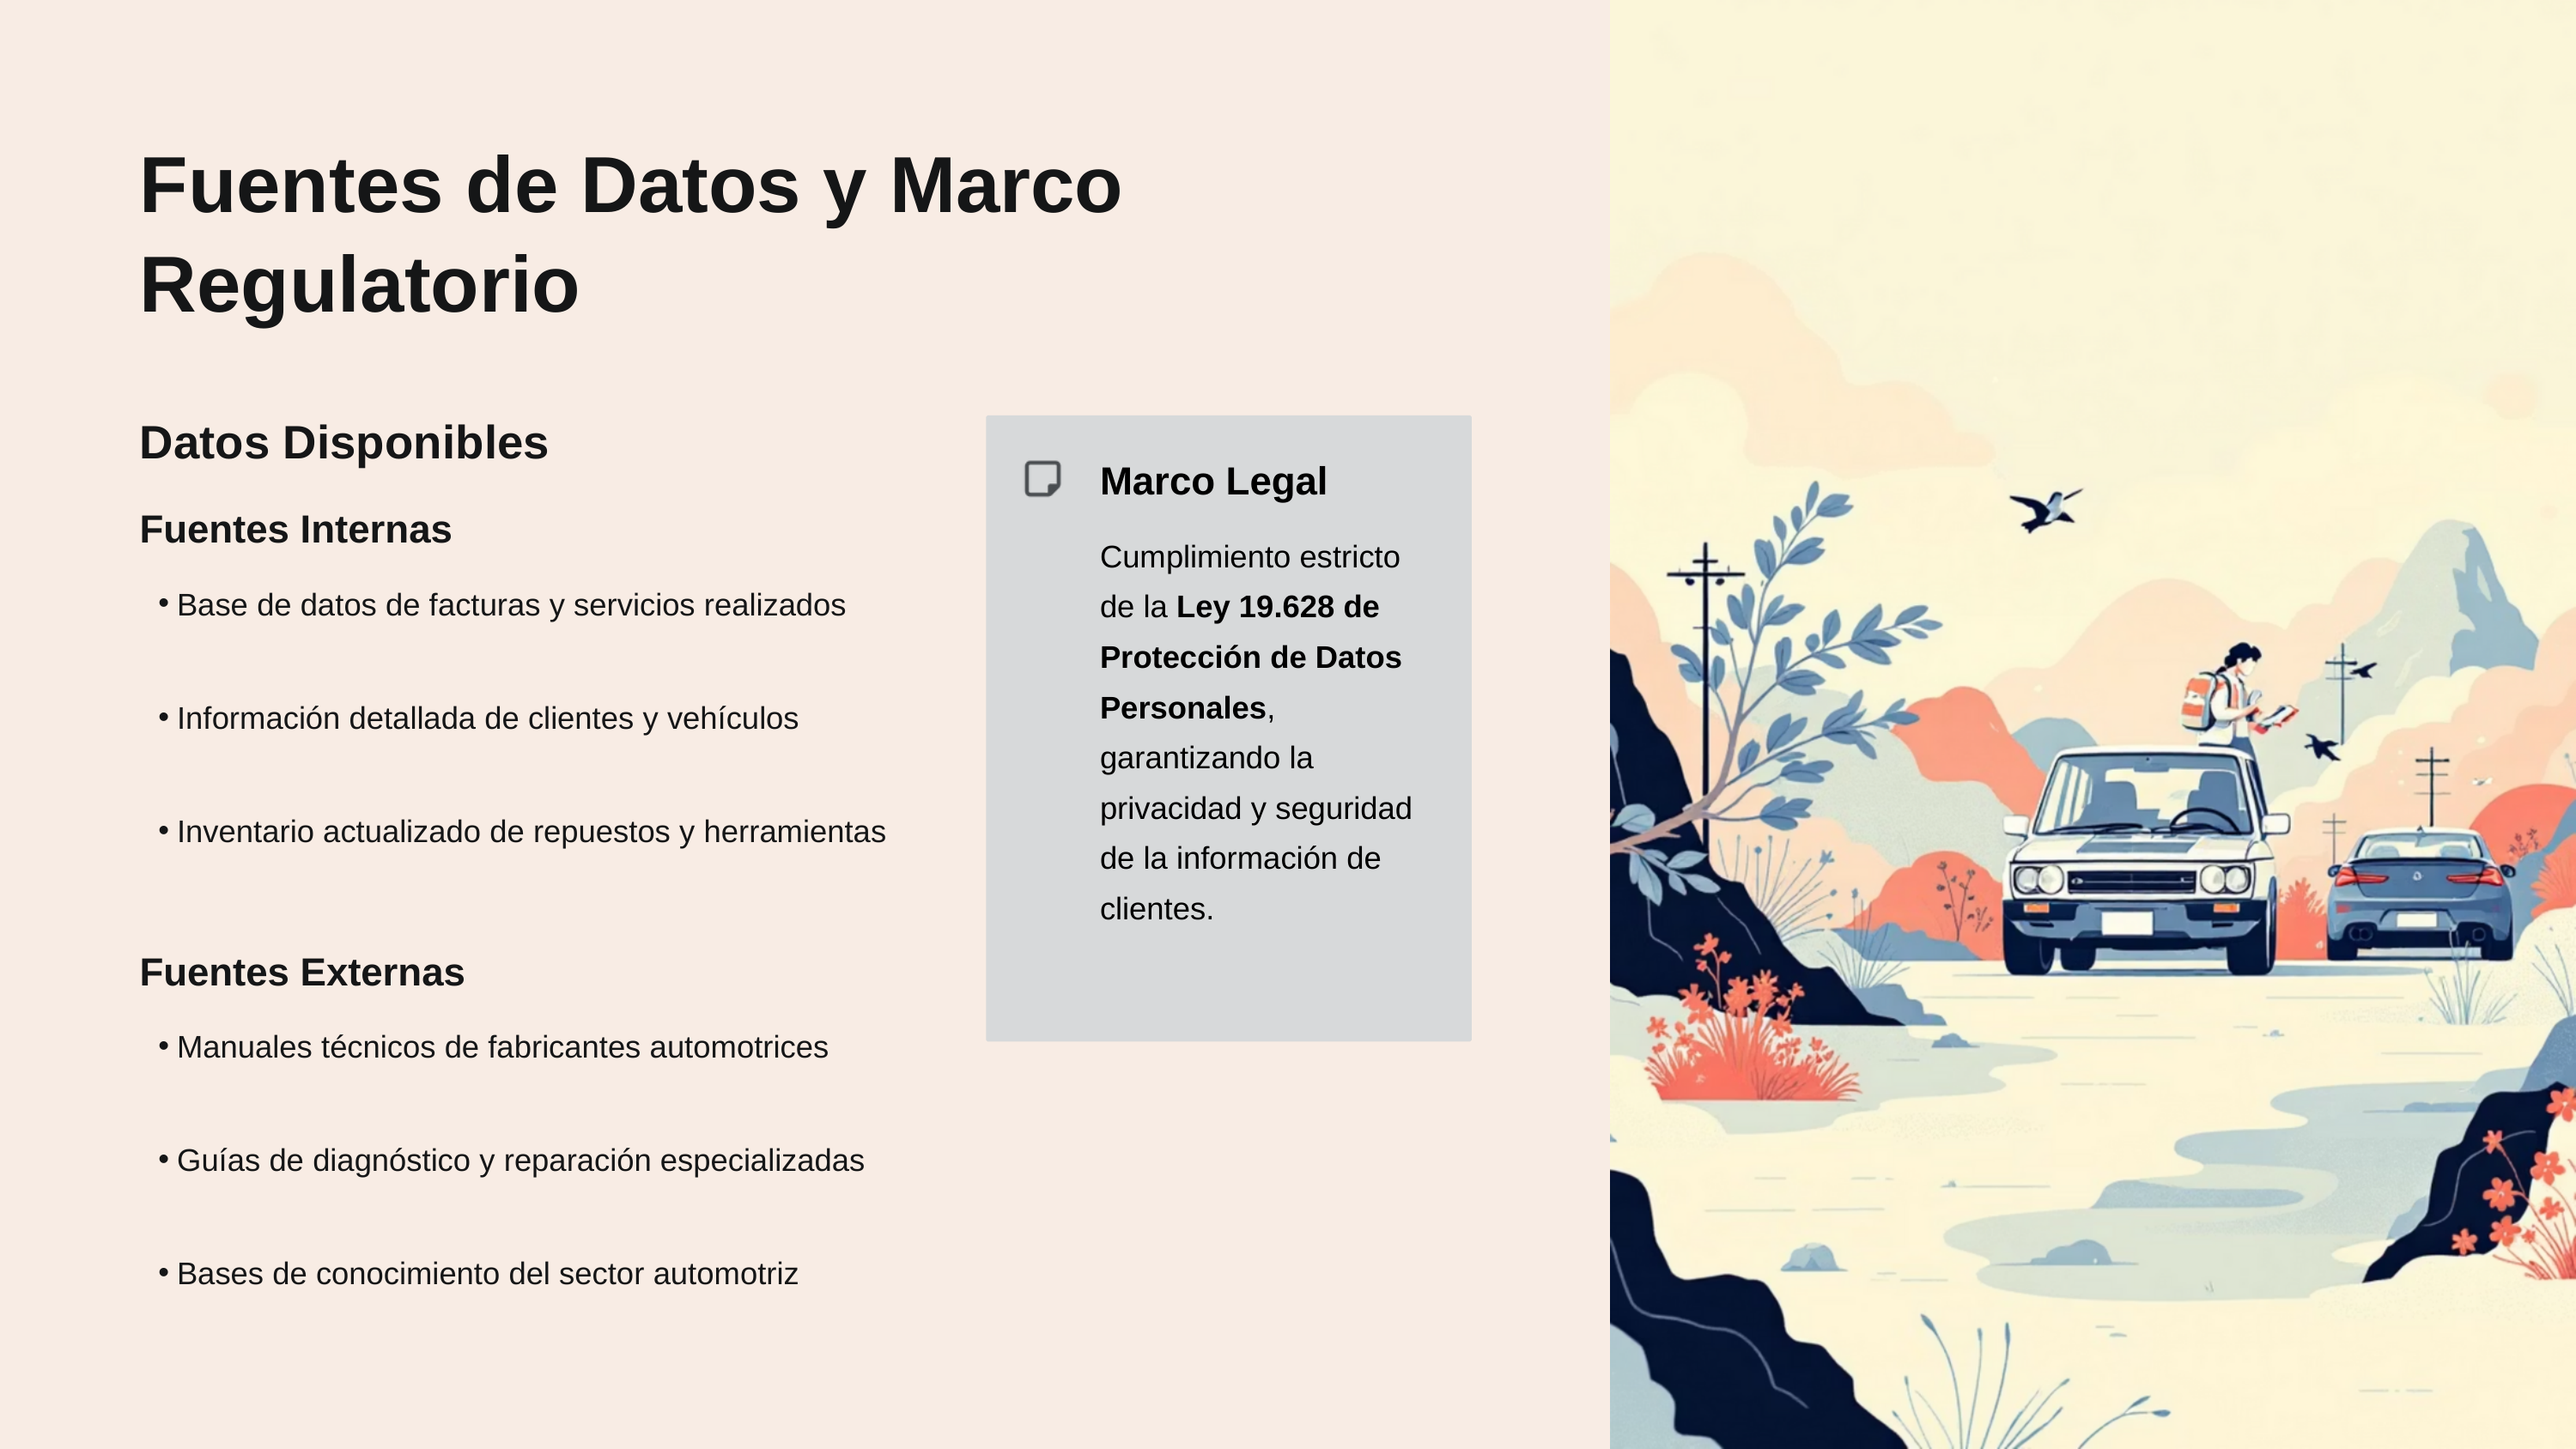

Fuentes de Datos y Marco Regulatorio
Datos Disponibles

Marco Legal

Fuentes Internas
Cumplimiento estricto de la Ley 19.628 de Protección de Datos Personales, garantizando la privacidad y seguridad de la información de clientes.
Base de datos de facturas y servicios realizados
Información detallada de clientes y vehículos
Inventario actualizado de repuestos y herramientas
Fuentes Externas
Manuales técnicos de fabricantes automotrices
Guías de diagnóstico y reparación especializadas
Bases de conocimiento del sector automotriz